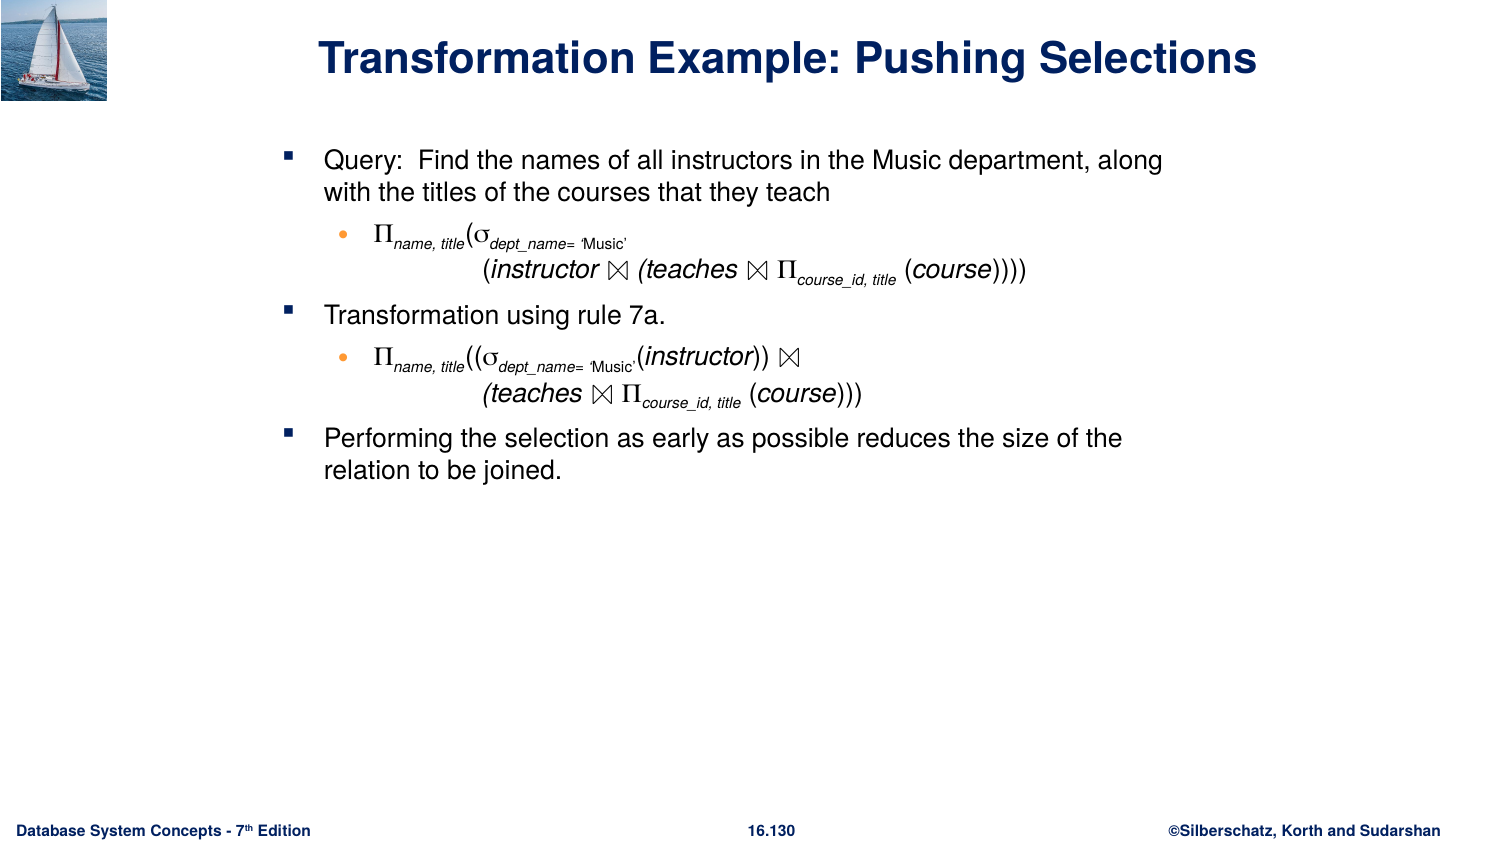

# Transformation Example: Pushing Selections
Query:  Find the names of all instructors in the Music department, along with the titles of the courses that they teach
Πname, title(σdept_name= ‘Music’
               (instructor ⨝ (teaches ⨝ Πcourse_id, title (course))))
Transformation using rule 7a.
Πname, title((σdept_name= ‘Music’(instructor)) ⨝
               (teaches ⨝ Πcourse_id, title (course)))
Performing the selection as early as possible reduces the size of the relation to be joined.